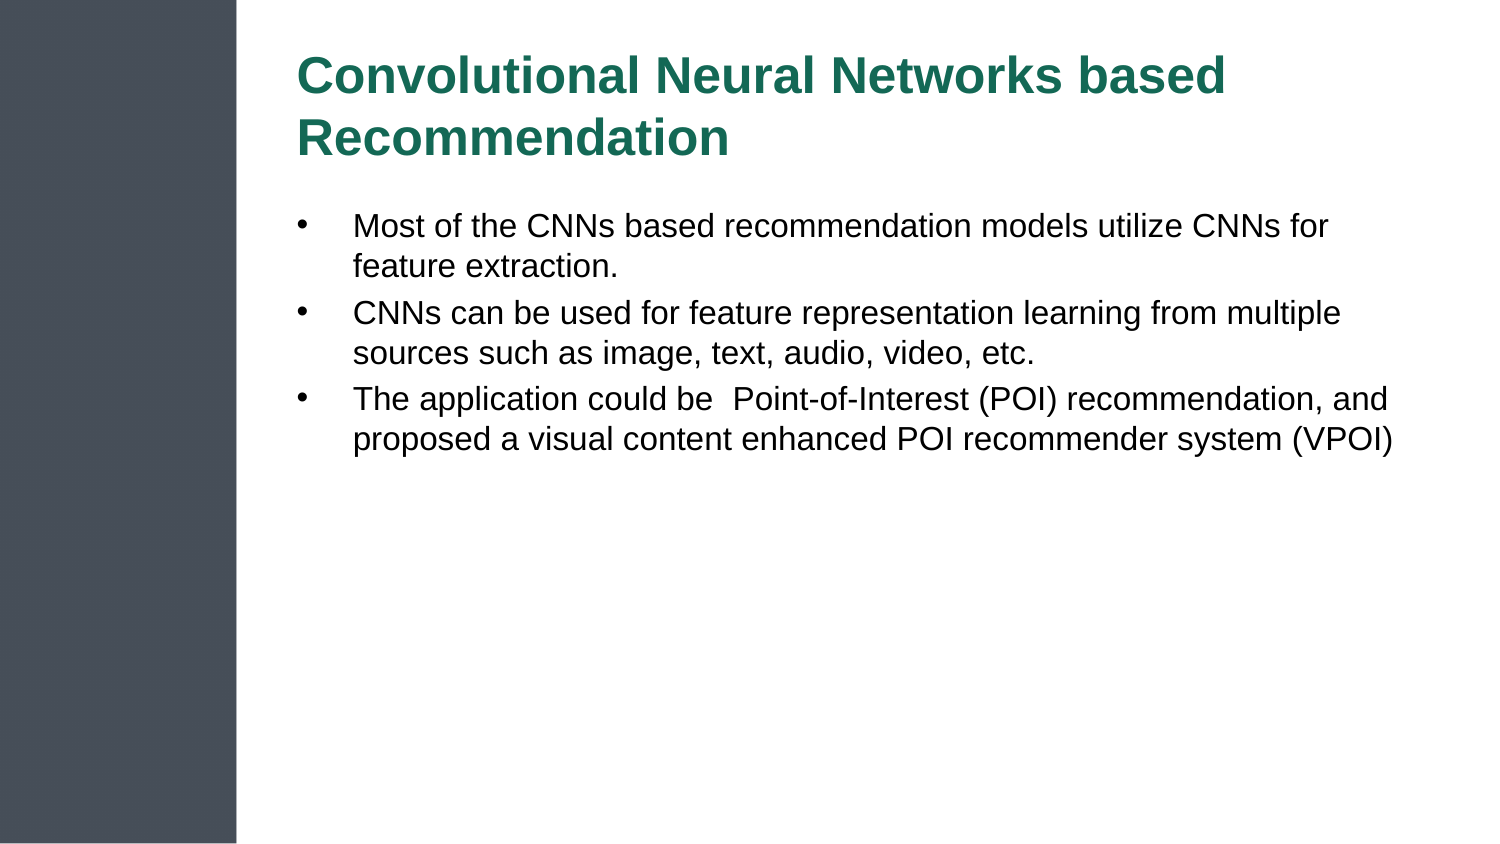

# Convolutional Neural Networks based Recommendation
Most of the CNNs based recommendation models utilize CNNs for feature extraction.
CNNs can be used for feature representation learning from multiple sources such as image, text, audio, video, etc.
The application could be  Point-of-Interest (POI) recommendation, and proposed a visual content enhanced POI recommender system (VPOI)